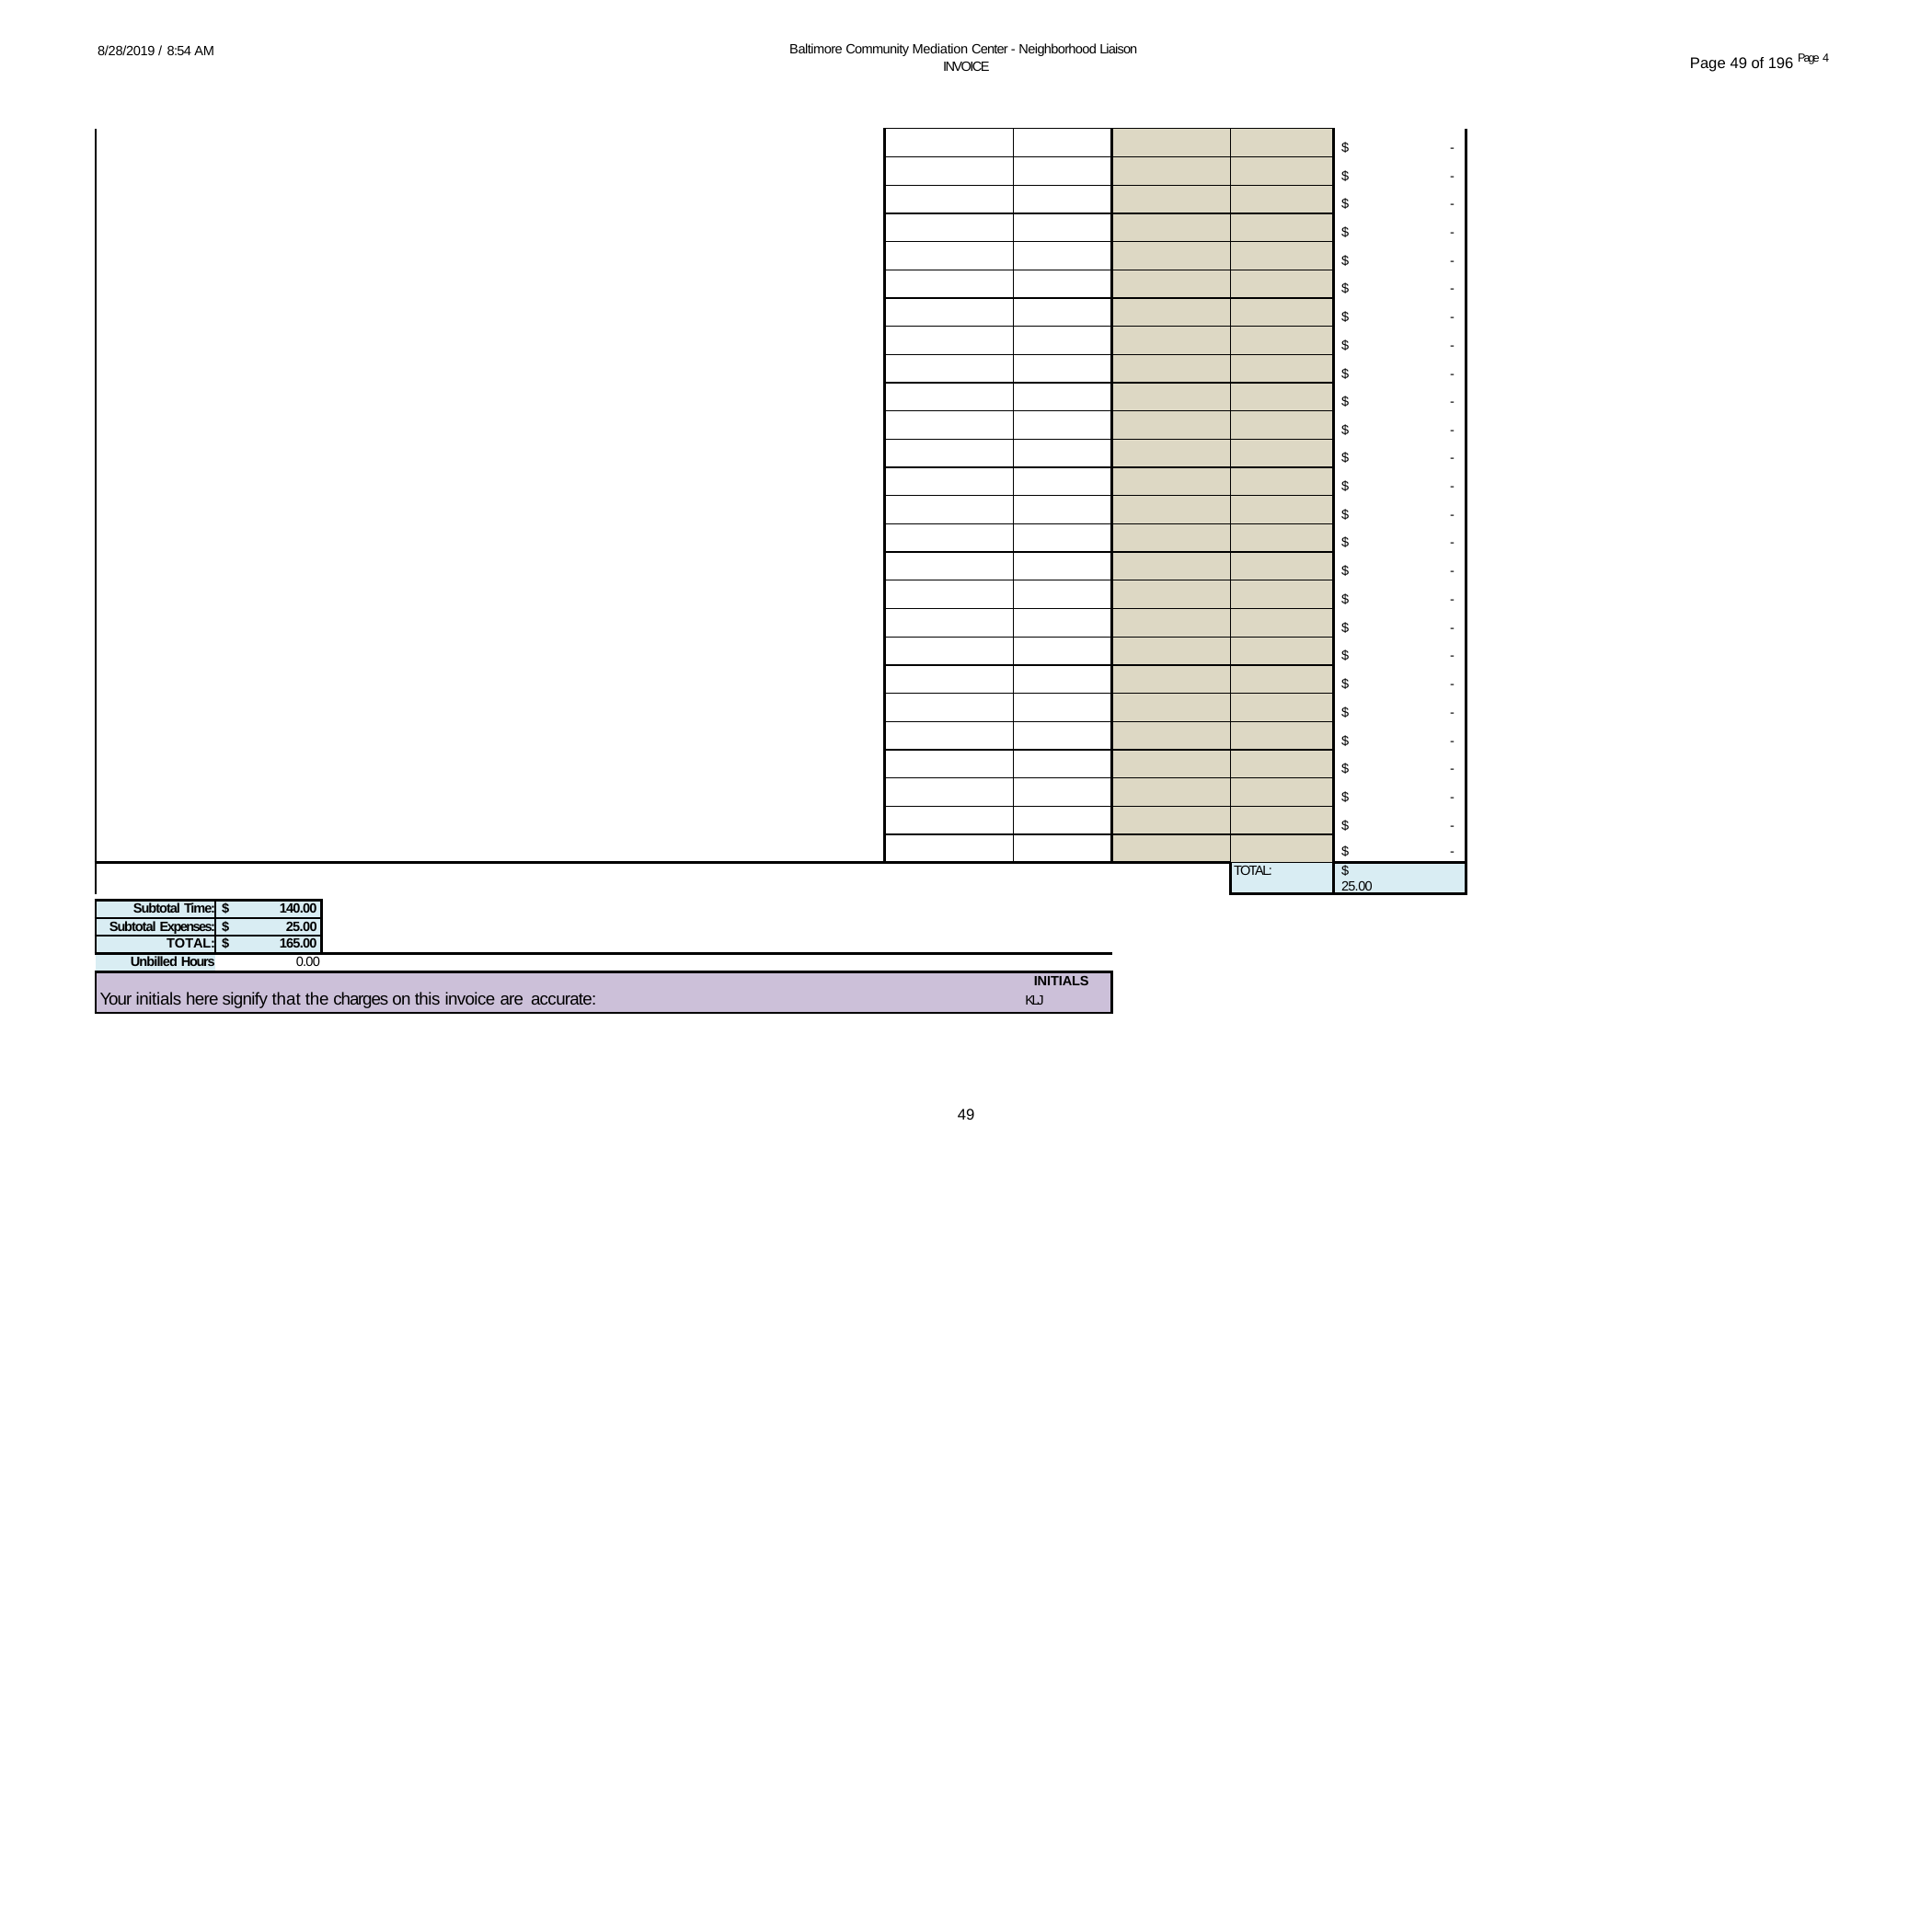

Baltimore Community Mediation Center - Neighborhood Liaison  INVOICE
8/28/2019 / 8:54 AM
Page 49 of 196 Page 4
|  |  |  |  |  | $ - |
| --- | --- | --- | --- | --- | --- |
|  |  |  |  |  | $ - |
|  |  |  |  |  | $ - |
|  |  |  |  |  | $ - |
|  |  |  |  |  | $ - |
|  |  |  |  |  | $ - |
|  |  |  |  |  | $ - |
|  |  |  |  |  | $ - |
|  |  |  |  |  | $ - |
|  |  |  |  |  | $ - |
|  |  |  |  |  | $ - |
|  |  |  |  |  | $ - |
|  |  |  |  |  | $ - |
|  |  |  |  |  | $ - |
|  |  |  |  |  | $ - |
|  |  |  |  |  | $ - |
|  |  |  |  |  | $ - |
|  |  |  |  |  | $ - |
|  |  |  |  |  | $ - |
|  |  |  |  |  | $ - |
|  |  |  |  |  | $ - |
|  |  |  |  |  | $ - |
|  |  |  |  |  | $ - |
|  |  |  |  |  | $ - |
|  |  |  |  |  | $ - |
|  |  |  |  |  | $ - |
|  |  |  |  | TOTAL: | $ 25.00 |
| Subtotal Time: | $ 140.00 |  |
| --- | --- | --- |
| Subtotal Expenses: | $ 25.00 |  |
| TOTAL: | $ 165.00 |  |
| Unbilled Hours | 0.00 |  |
| INITIALS Your initials here signify that the charges on this invoice are accurate: KLJ |  |  |
49